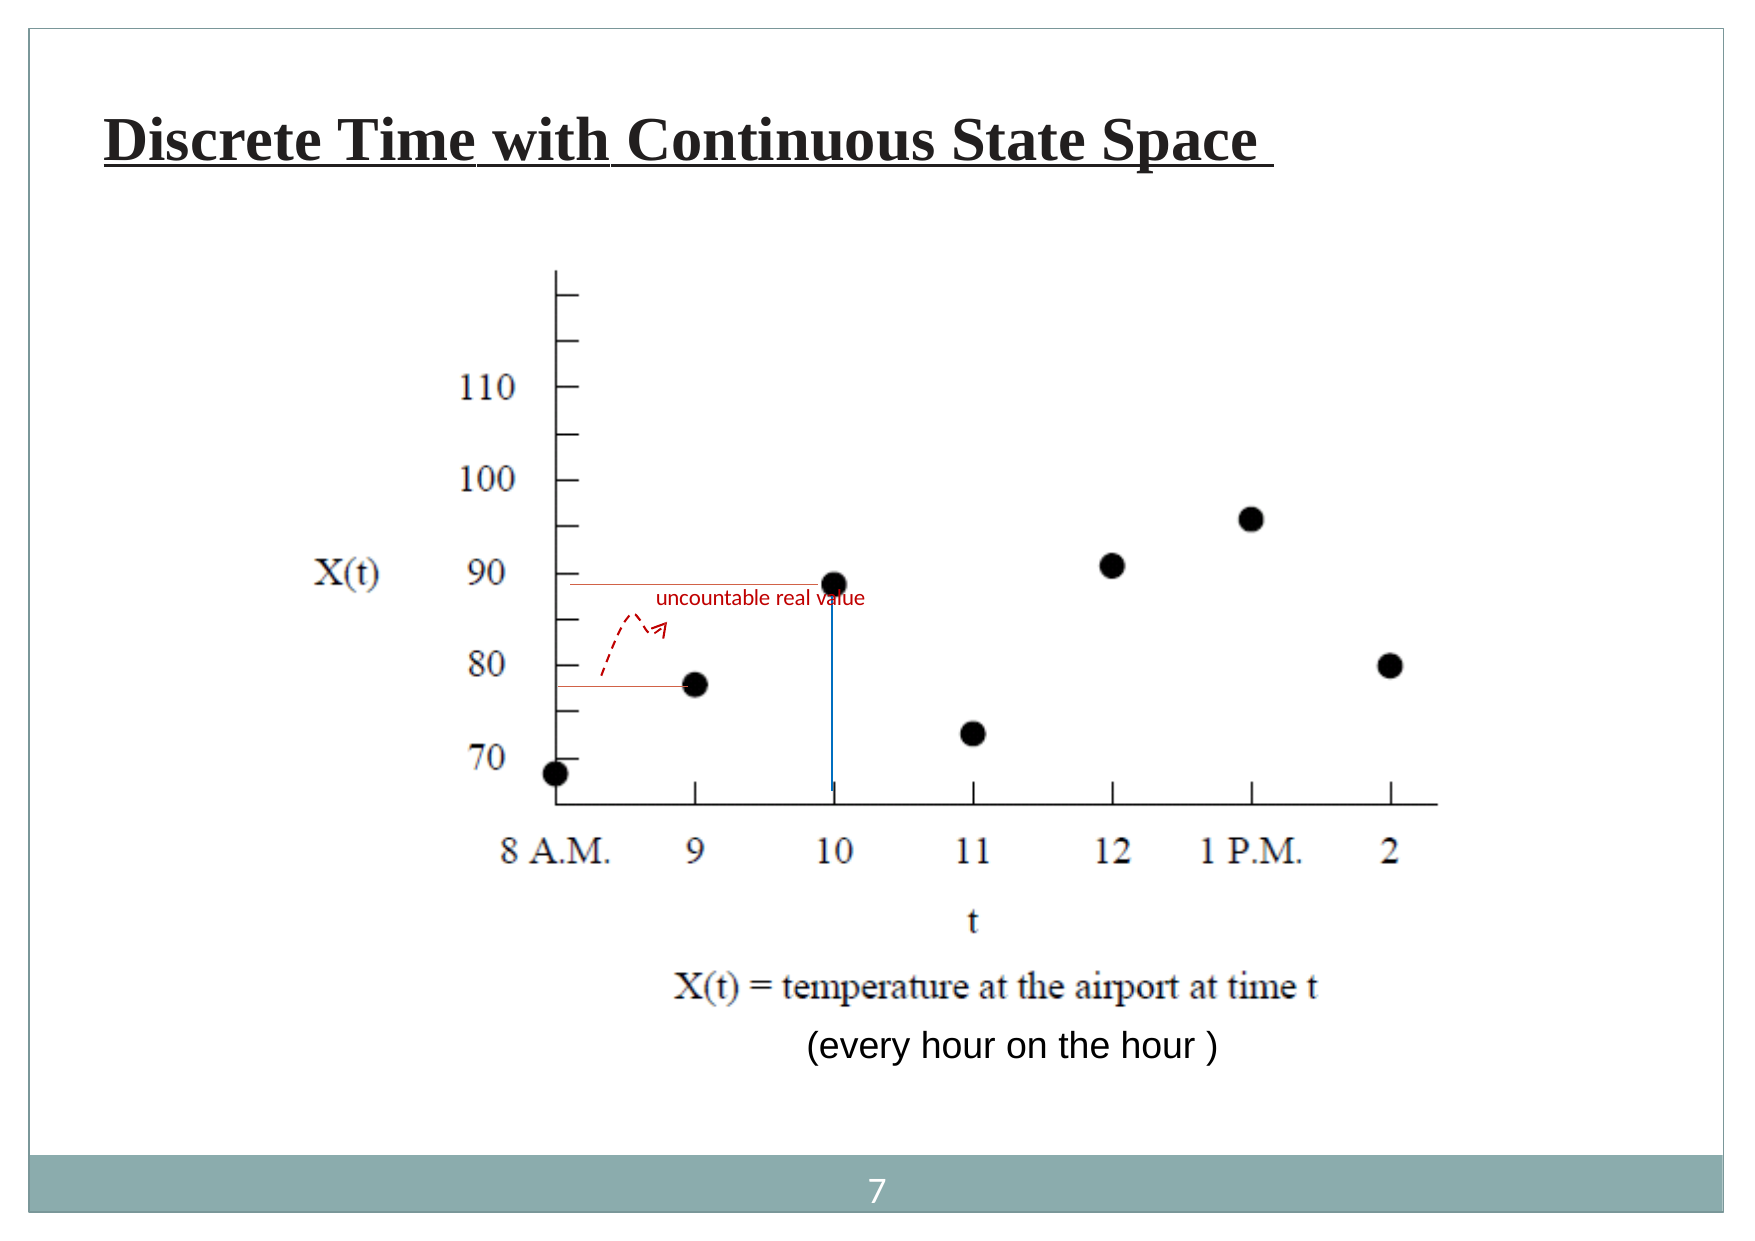

Discrete Time with Continuous State Space

uncountable real value

(every hour on the hour )
7